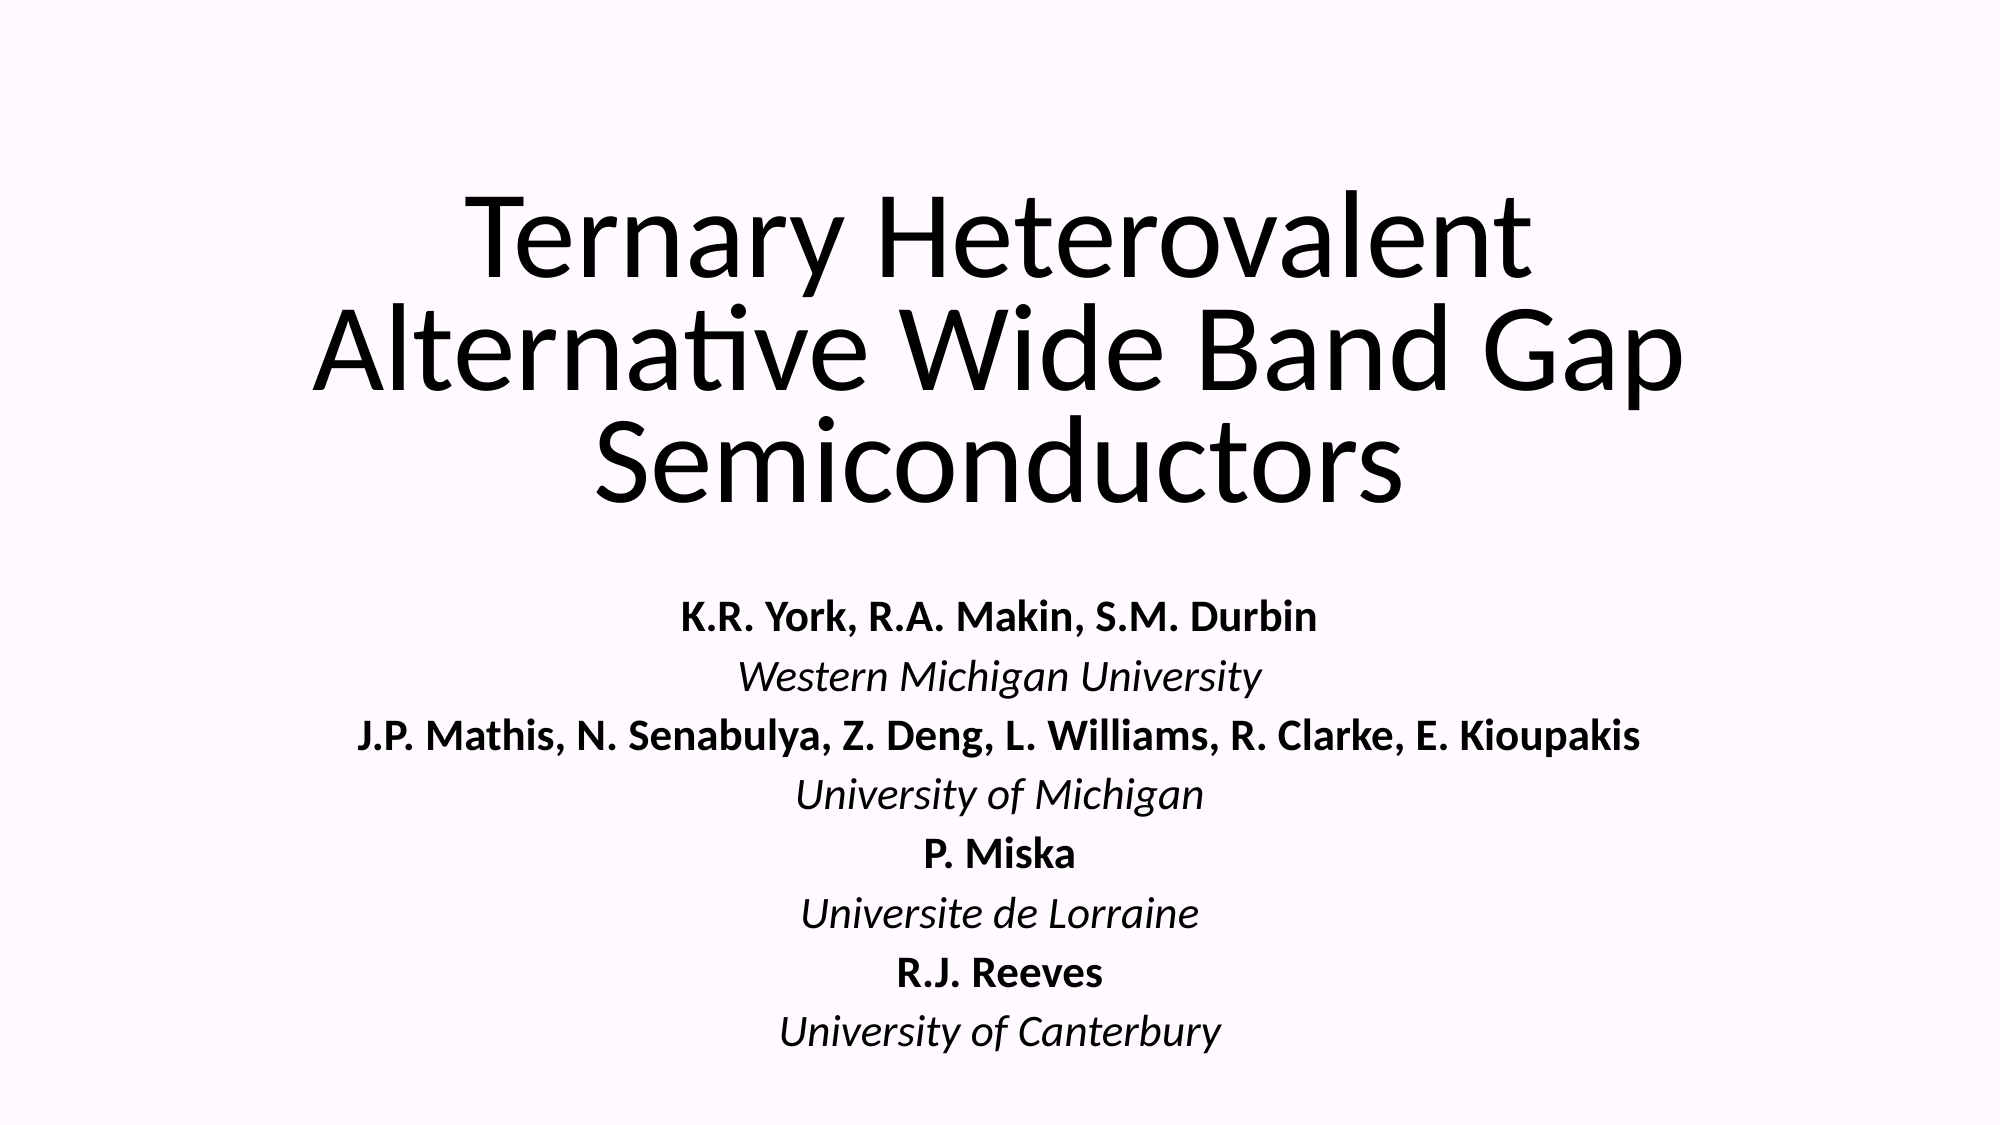

Ternary Heterovalent Alternative Wide Band Gap Semiconductors
K.R. York, R.A. Makin, S.M. Durbin
Western Michigan University
J.P. Mathis, N. Senabulya, Z. Deng, L. Williams, R. Clarke, E. Kioupakis
University of Michigan
P. Miska
Universite de Lorraine
R.J. Reeves
University of Canterbury